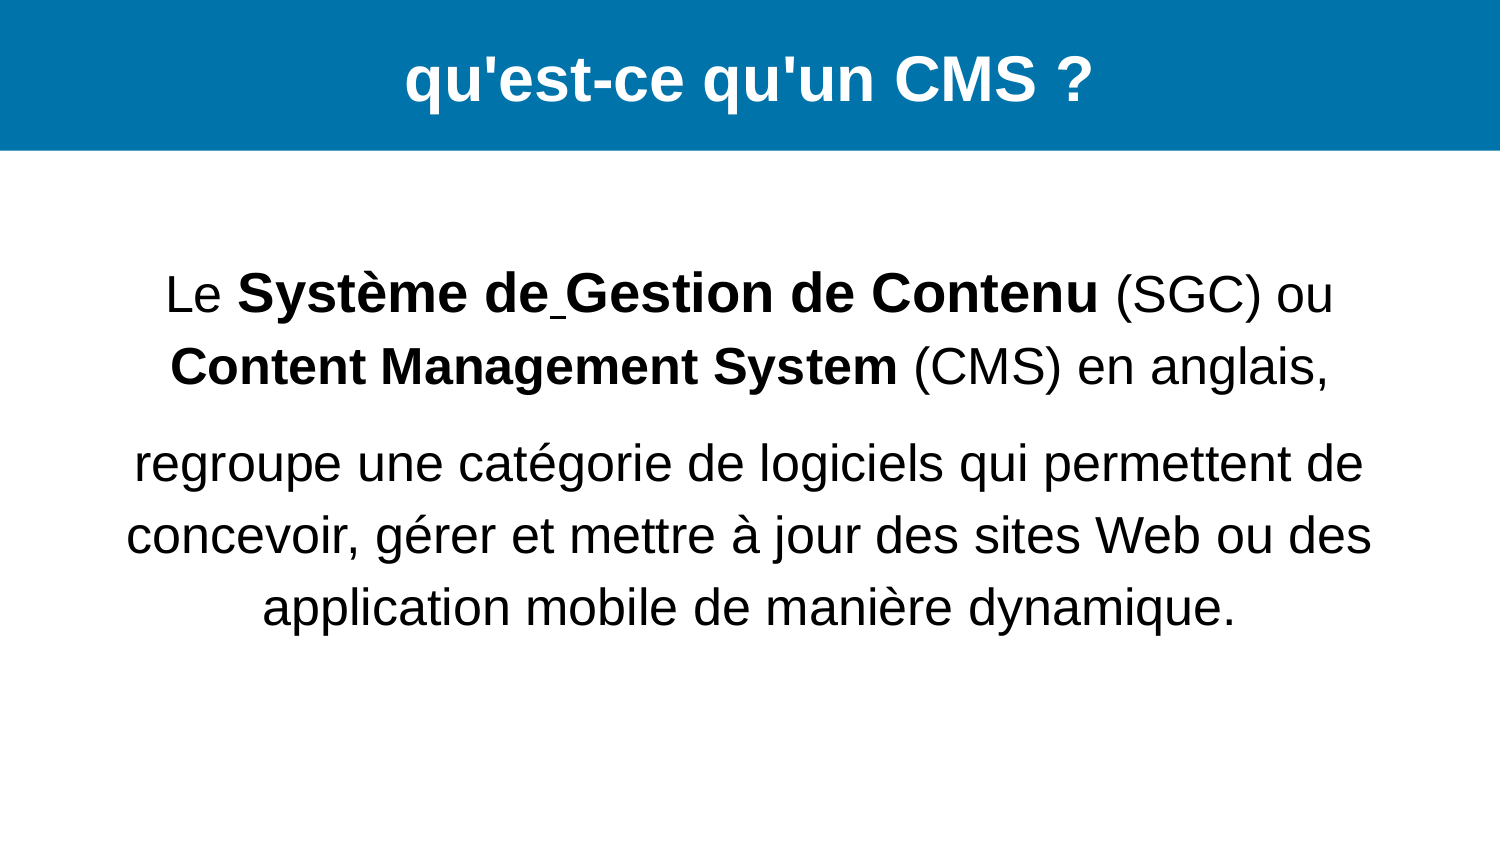

qu'est-ce qu'un CMS ?
Le Système de Gestion de Contenu (SGC) ou Content Management System (CMS) en anglais,
regroupe une catégorie de logiciels qui permettent de concevoir, gérer et mettre à jour des sites Web ou des application mobile de manière dynamique.